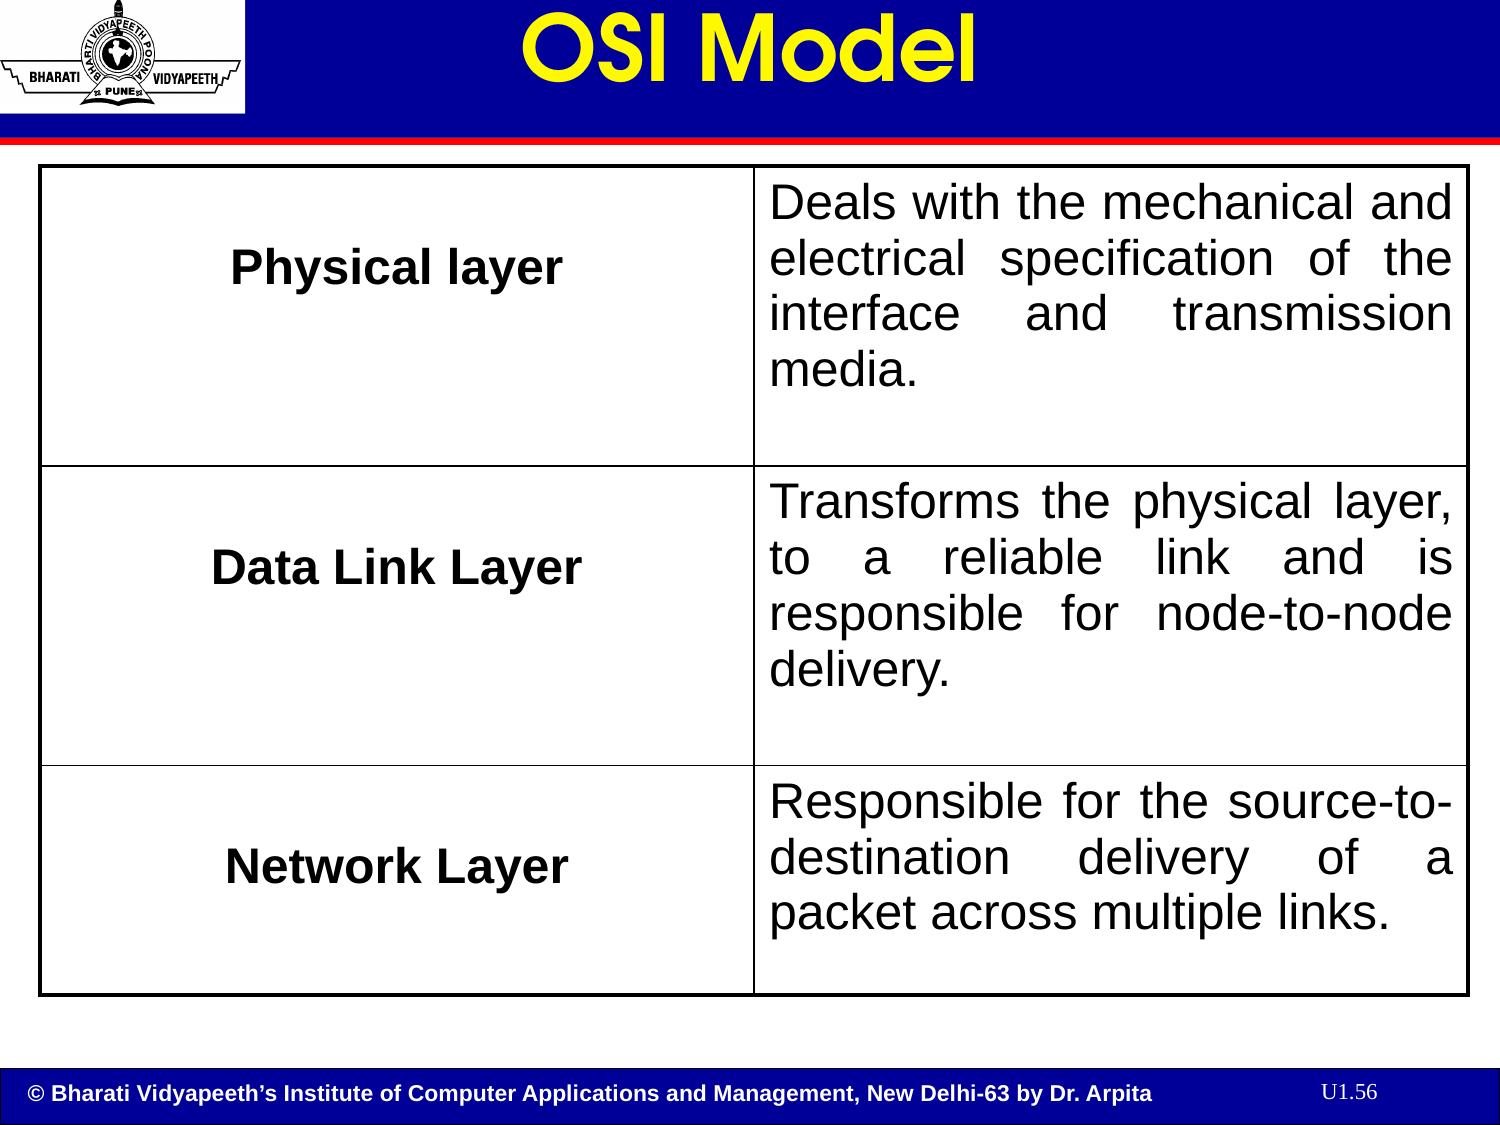

# OSI Model
| Physical layer | Deals with the mechanical and electrical specification of the interface and transmission media. |
| --- | --- |
| Data Link Layer | Transforms the physical layer, to a reliable link and is responsible for node-to-node delivery. |
| Network Layer | Responsible for the source-to-destination delivery of a packet across multiple links. |